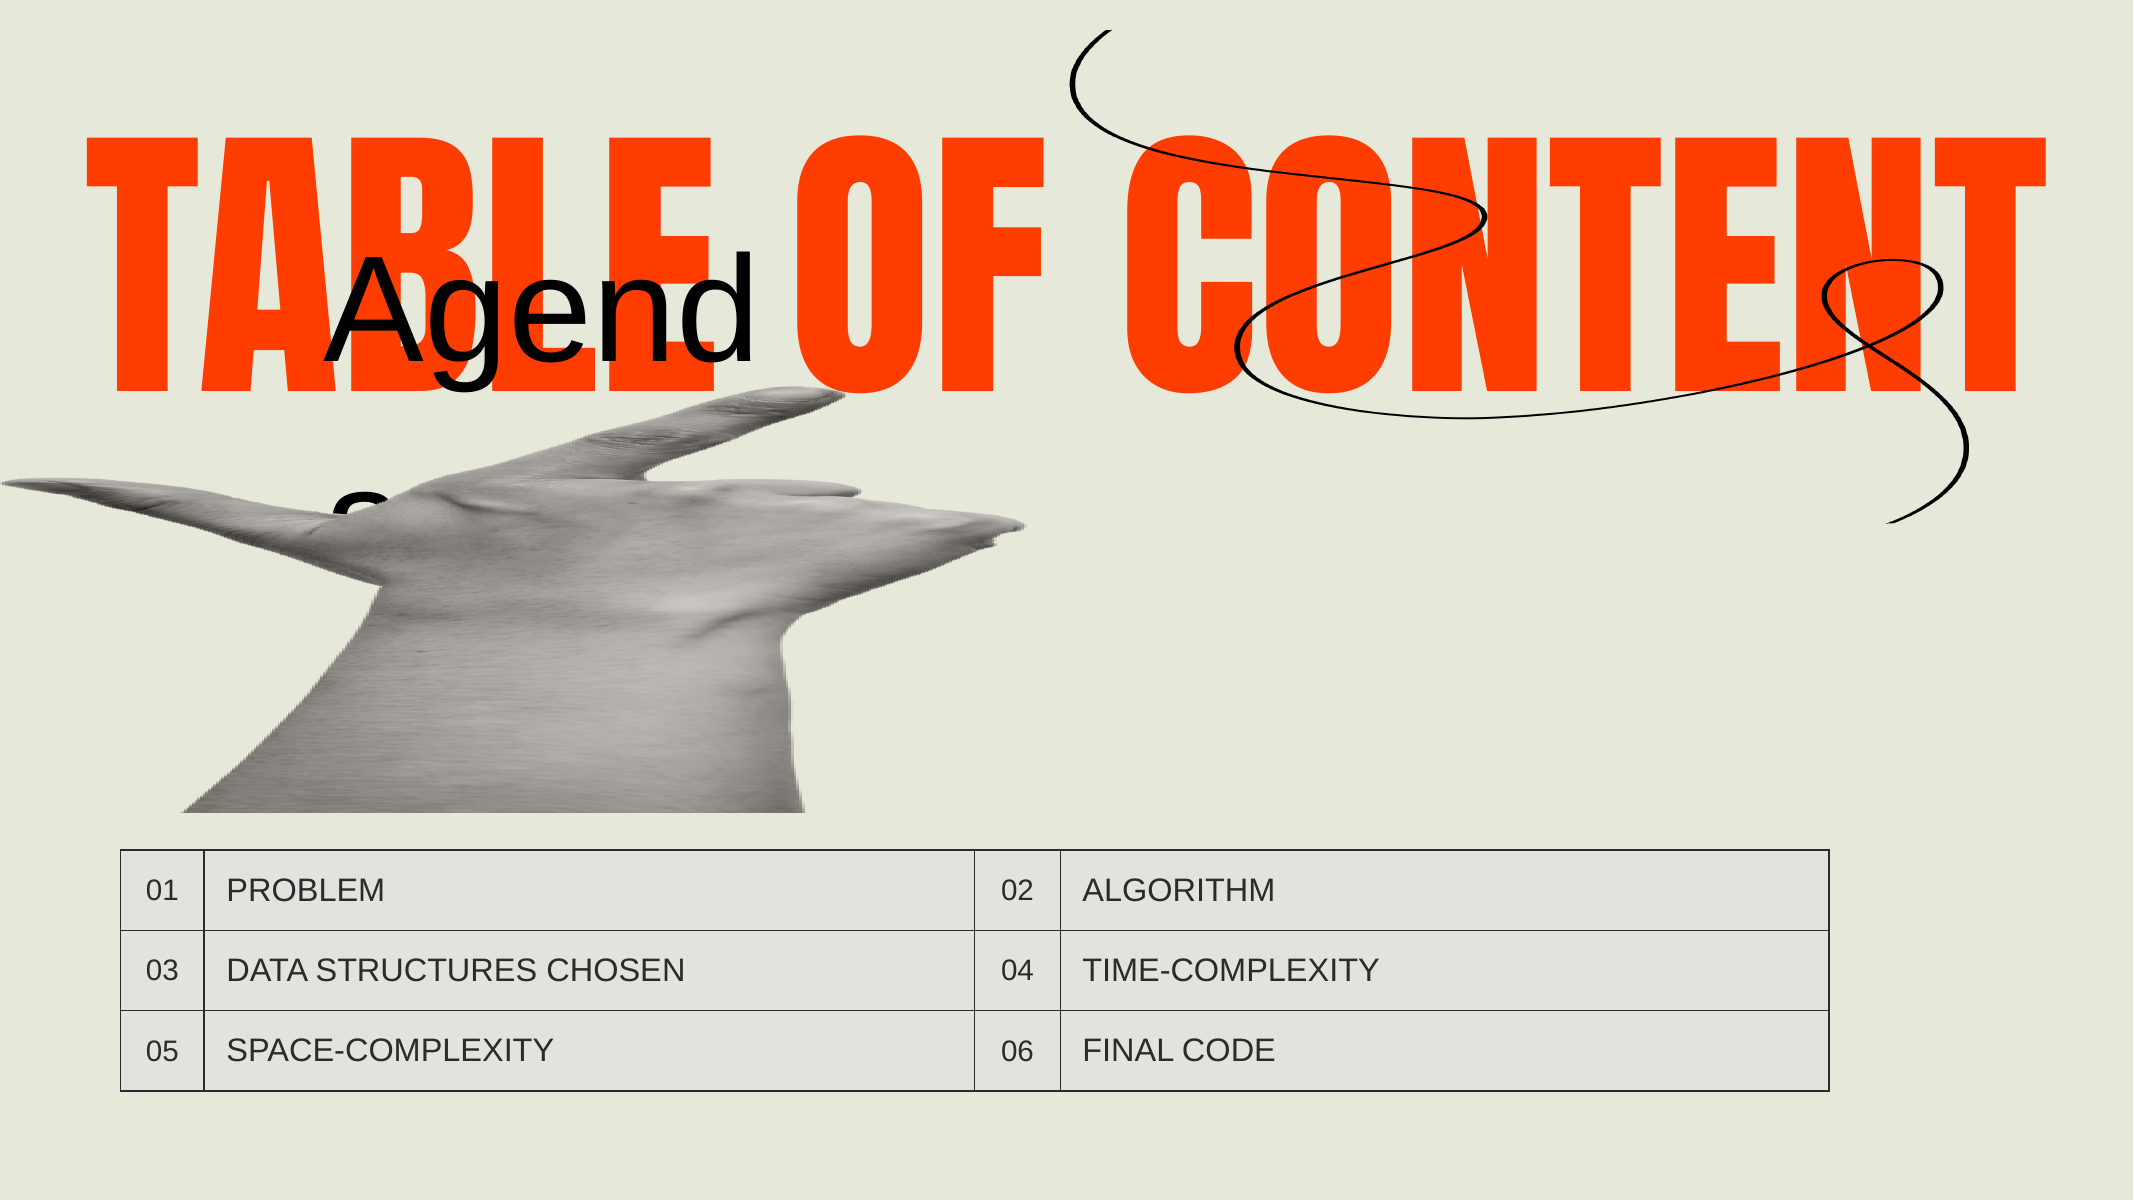

TABLE OF CONTENT

Agenda
| 01 | PROBLEM | 02 | ALGORITHM |
| --- | --- | --- | --- |
| 03 | DATA STRUCTURES CHOSEN | 04 | TIME-COMPLEXITY |
| 05 | SPACE-COMPLEXITY | 06 | FINAL CODE |